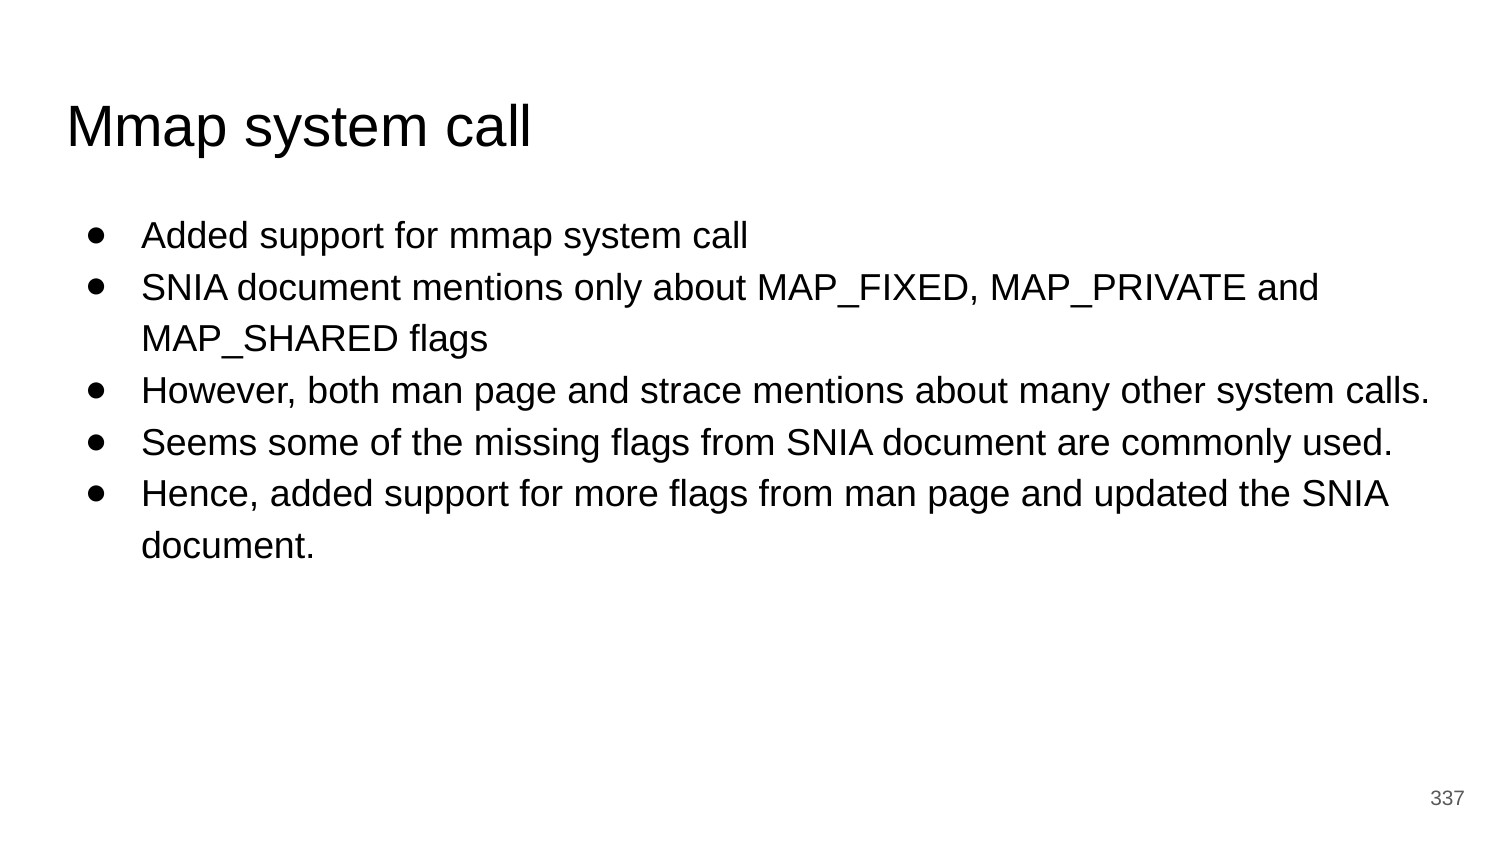

# Mmap system call
Added support for mmap system call
SNIA document mentions only about MAP_FIXED, MAP_PRIVATE and MAP_SHARED flags
However, both man page and strace mentions about many other system calls.
Seems some of the missing flags from SNIA document are commonly used.
Hence, added support for more flags from man page and updated the SNIA document.
337